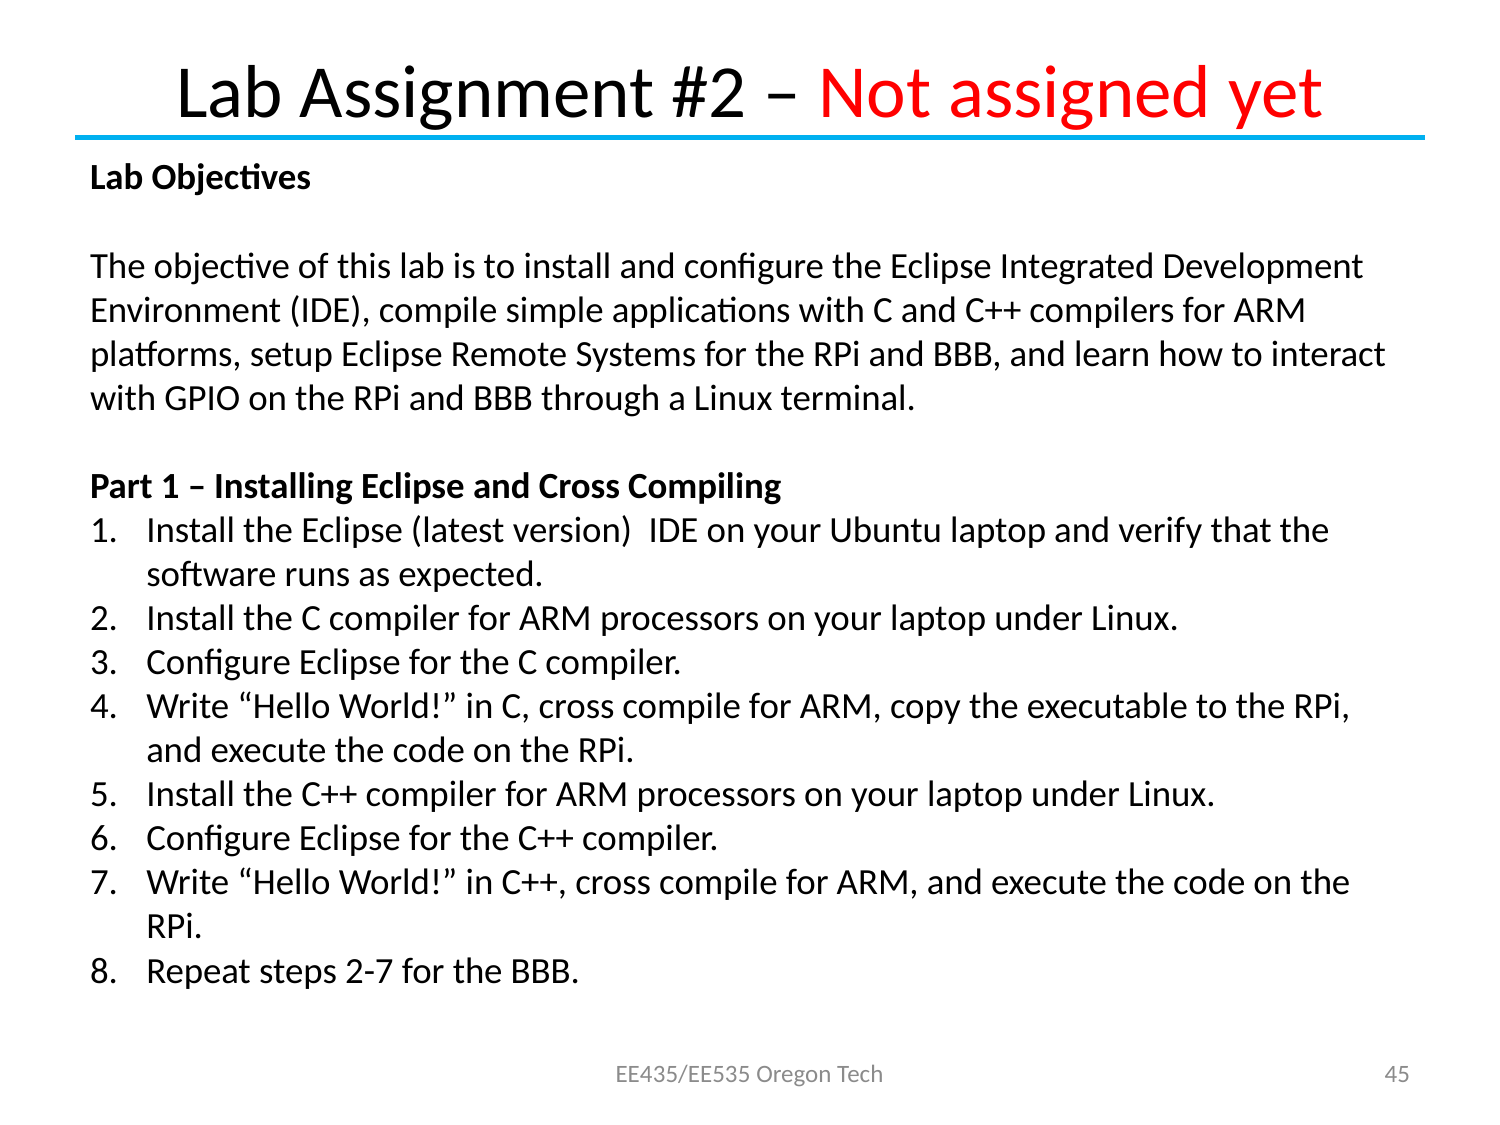

# Lab Assignment #2 – Not assigned yet
Lab Objectives

The objective of this lab is to install and configure the Eclipse Integrated Development Environment (IDE), compile simple applications with C and C++ compilers for ARM platforms, setup Eclipse Remote Systems for the RPi and BBB, and learn how to interact with GPIO on the RPi and BBB through a Linux terminal.

Part 1 – Installing Eclipse and Cross Compiling
Install the Eclipse (latest version)  IDE on your Ubuntu laptop and verify that the software runs as expected.
Install the C compiler for ARM processors on your laptop under Linux.
Configure Eclipse for the C compiler.
Write “Hello World!” in C, cross compile for ARM, copy the executable to the RPi, and execute the code on the RPi.
Install the C++ compiler for ARM processors on your laptop under Linux.
Configure Eclipse for the C++ compiler.
Write “Hello World!” in C++, cross compile for ARM, and execute the code on the RPi.
Repeat steps 2-7 for the BBB.

EE435/EE535 Oregon Tech
45